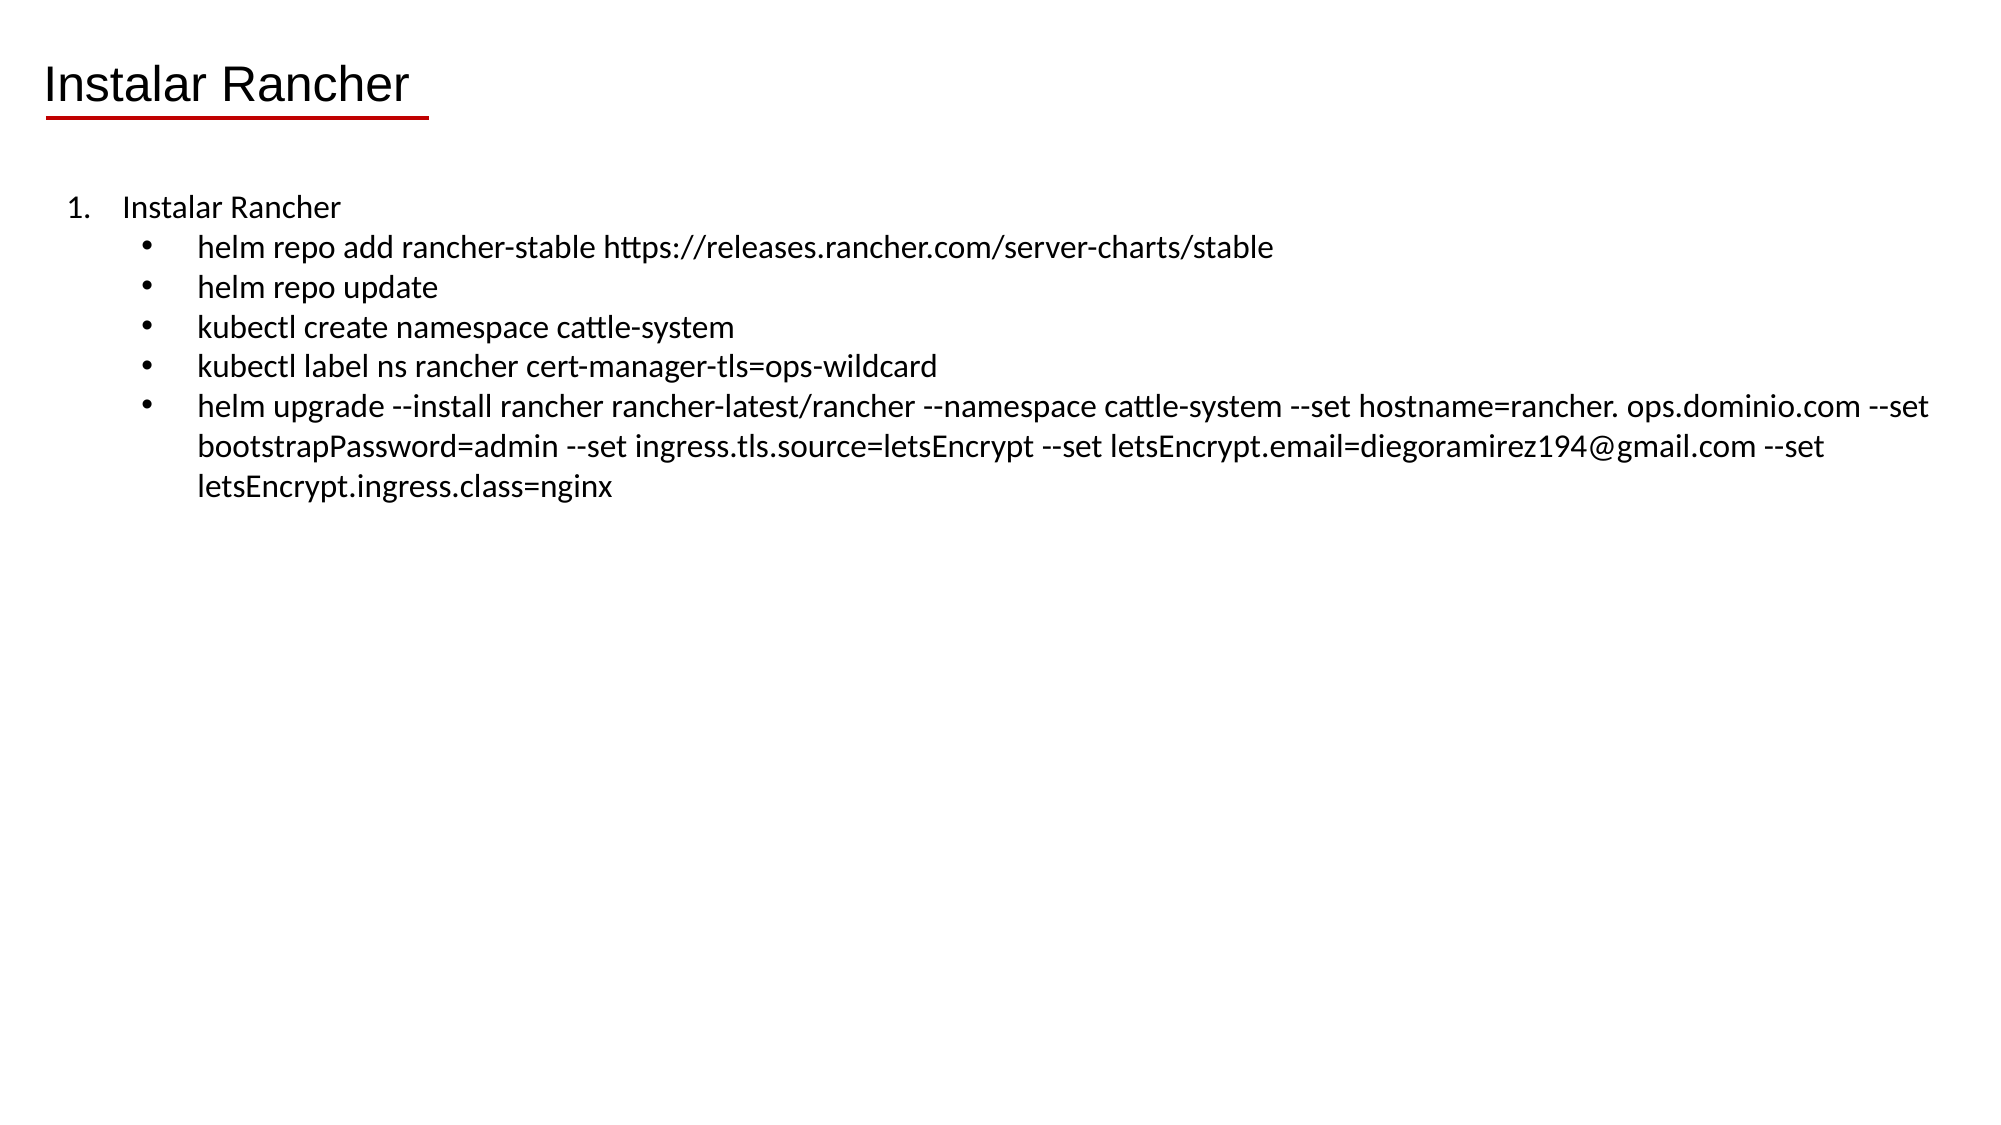

Instalar Rancher
Instalar Rancher
helm repo add rancher-stable https://releases.rancher.com/server-charts/stable
helm repo update
kubectl create namespace cattle-system
kubectl label ns rancher cert-manager-tls=ops-wildcard
helm upgrade --install rancher rancher-latest/rancher --namespace cattle-system --set hostname=rancher. ops.dominio.com --set bootstrapPassword=admin --set ingress.tls.source=letsEncrypt --set letsEncrypt.email=diegoramirez194@gmail.com --set letsEncrypt.ingress.class=nginx